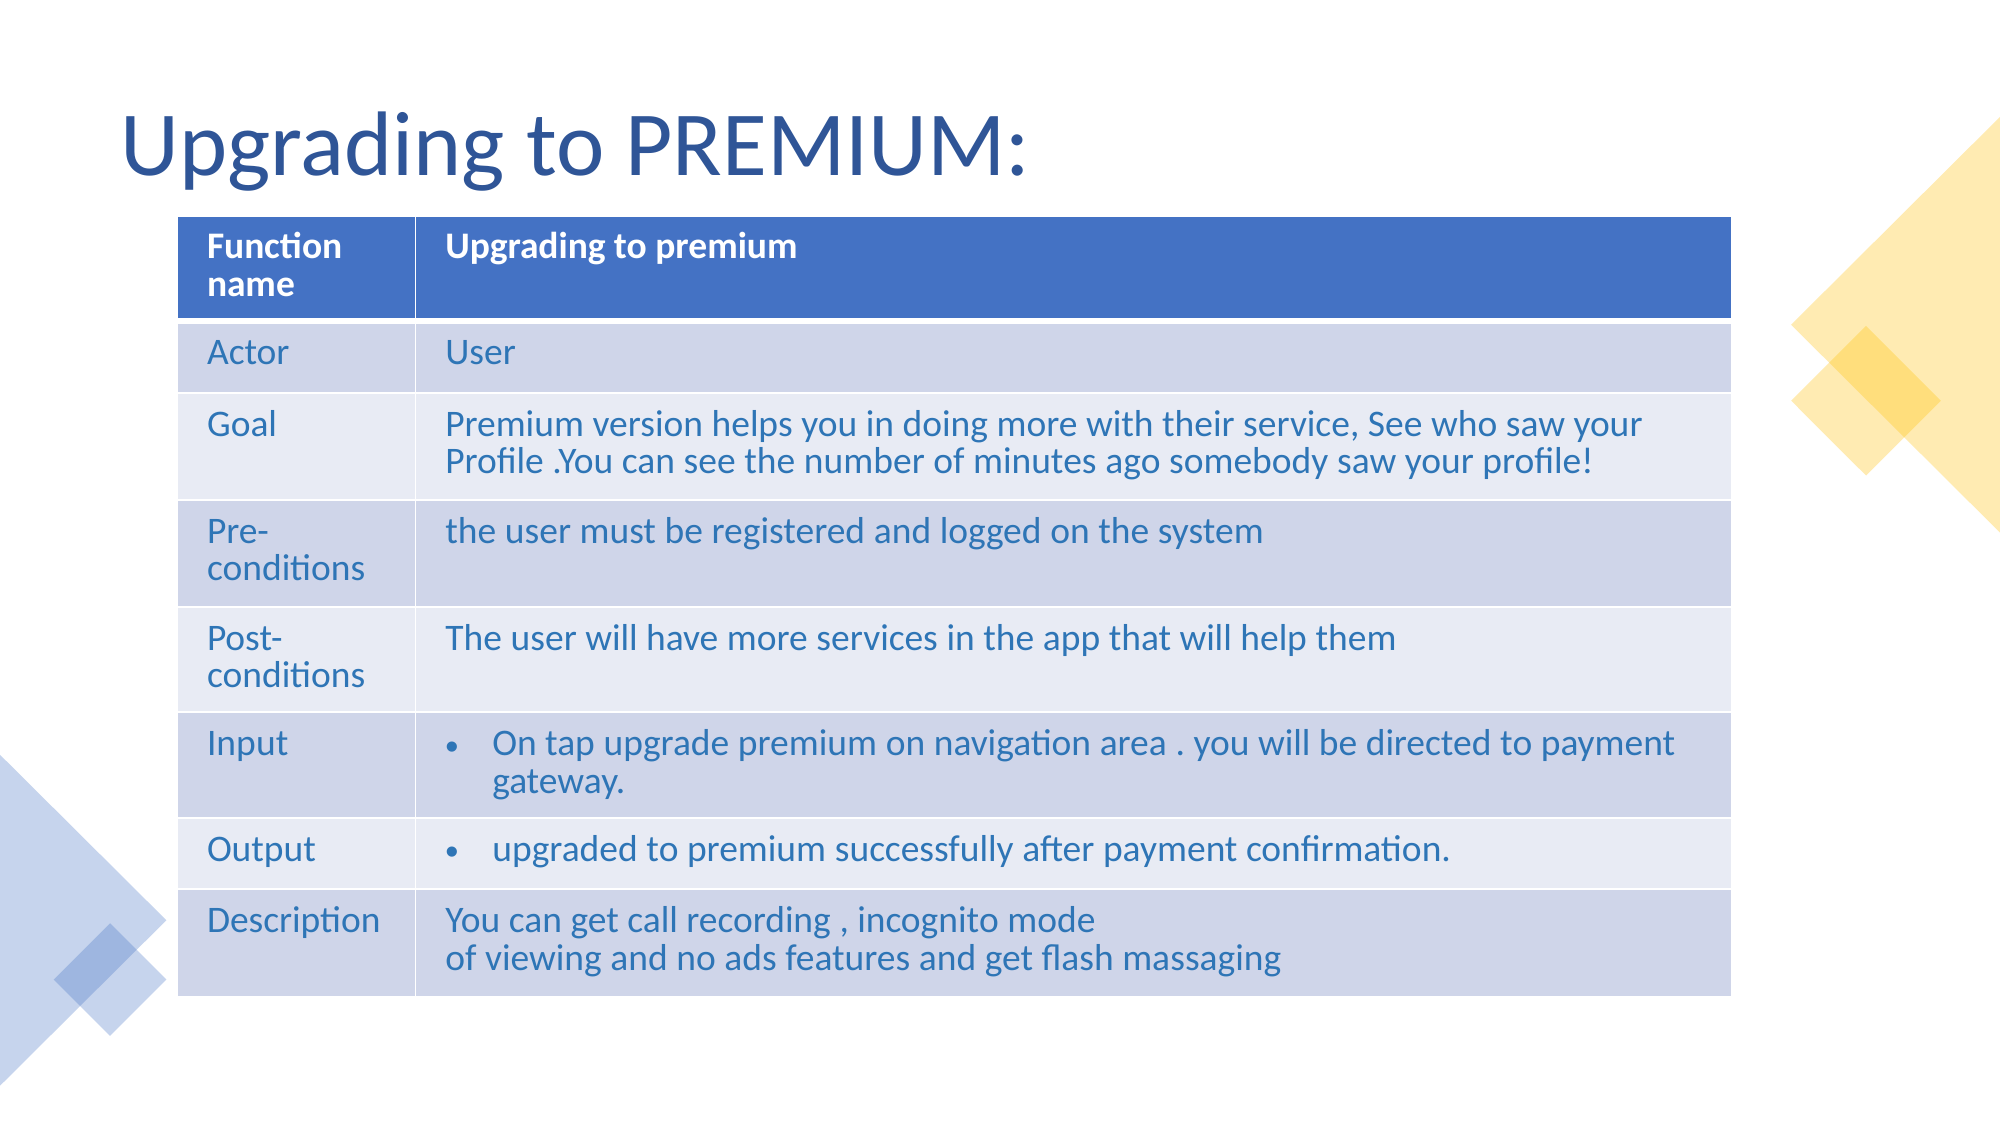

# Upgrading to PREMIUM:
| Function name | Upgrading to premium |
| --- | --- |
| Actor | User |
| Goal | Premium version helps you in doing more with their service, See who saw your Profile .You can see the number of minutes ago somebody saw your profile! |
| Pre- conditions | the user must be registered and logged on the system |
| Post-conditions | The user will have more services in the app that will help them |
| Input | On tap upgrade premium on navigation area . you will be directed to payment gateway. |
| Output | upgraded to premium successfully after payment confirmation. |
| Description | You can get call recording , incognito mode of viewing and no ads features and get flash massaging |